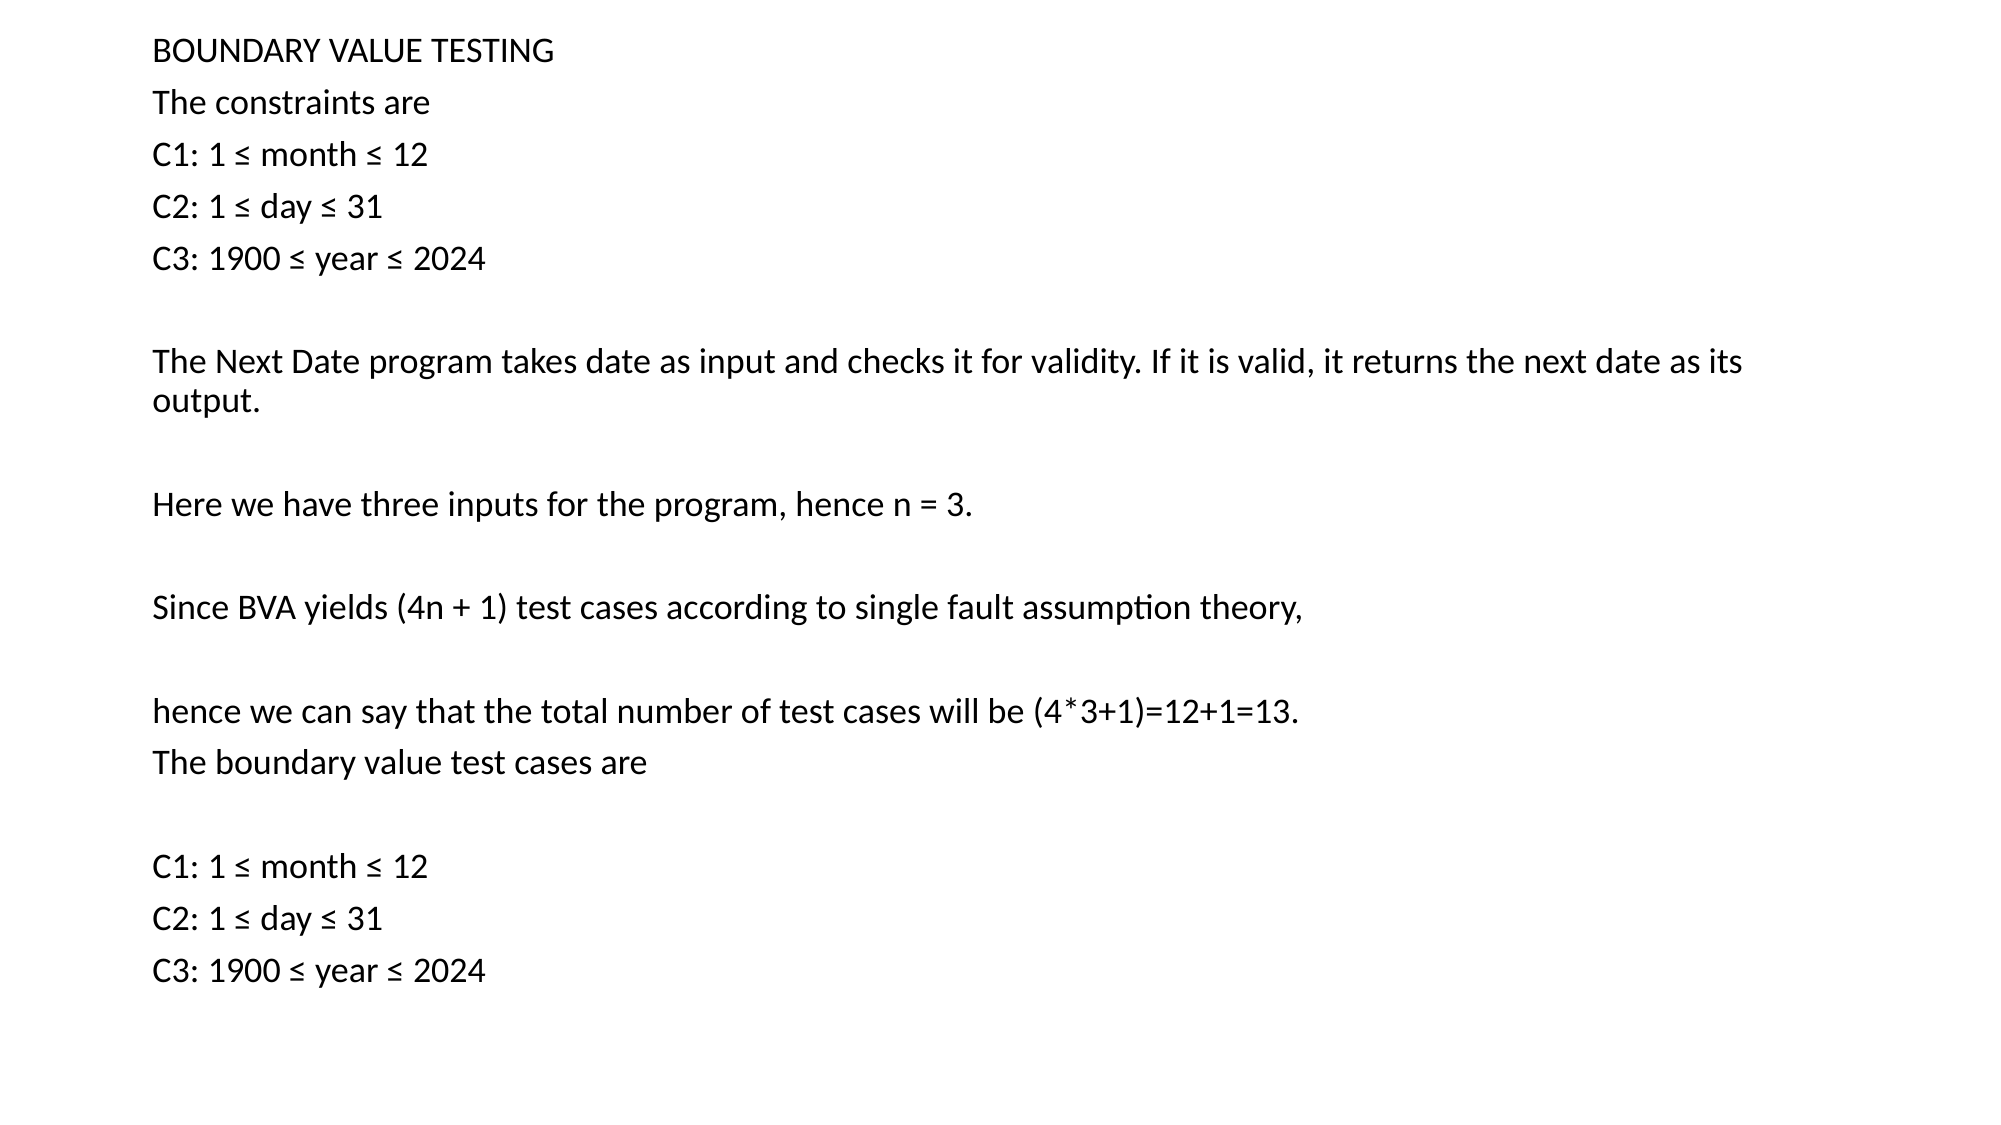

BOUNDARY VALUE TESTING
The constraints are
C1: 1 ≤ month ≤ 12
C2: 1 ≤ day ≤ 31
C3: 1900 ≤ year ≤ 2024

The Next Date program takes date as input and checks it for validity. If it is valid, it returns the next date as its output.

Here we have three inputs for the program, hence n = 3.

Since BVA yields (4n + 1) test cases according to single fault assumption theory,

hence we can say that the total number of test cases will be (4*3+1)=12+1=13.
The boundary value test cases are

C1: 1 ≤ month ≤ 12
C2: 1 ≤ day ≤ 31
C3: 1900 ≤ year ≤ 2024